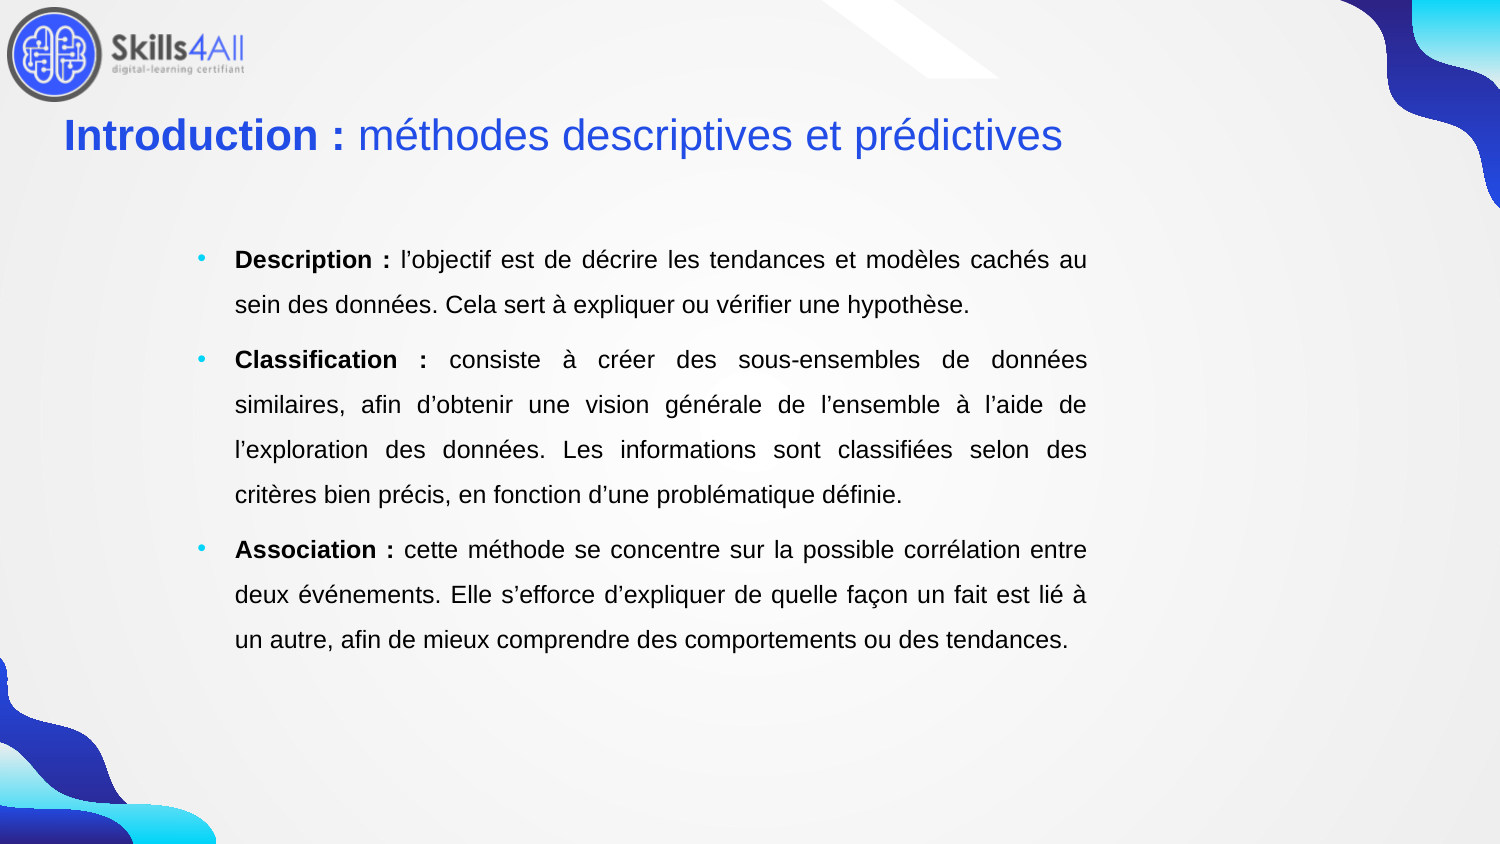

28
# Introduction : méthodes descriptives et prédictives
Description : l’objectif est de décrire les tendances et modèles cachés au sein des données. Cela sert à expliquer ou vérifier une hypothèse.
Classification : consiste à créer des sous-ensembles de données similaires, afin d’obtenir une vision générale de l’ensemble à l’aide de l’exploration des données. Les informations sont classifiées selon des critères bien précis, en fonction d’une problématique définie.
Association : cette méthode se concentre sur la possible corrélation entre deux événements. Elle s’efforce d’expliquer de quelle façon un fait est lié à un autre, afin de mieux comprendre des comportements ou des tendances.